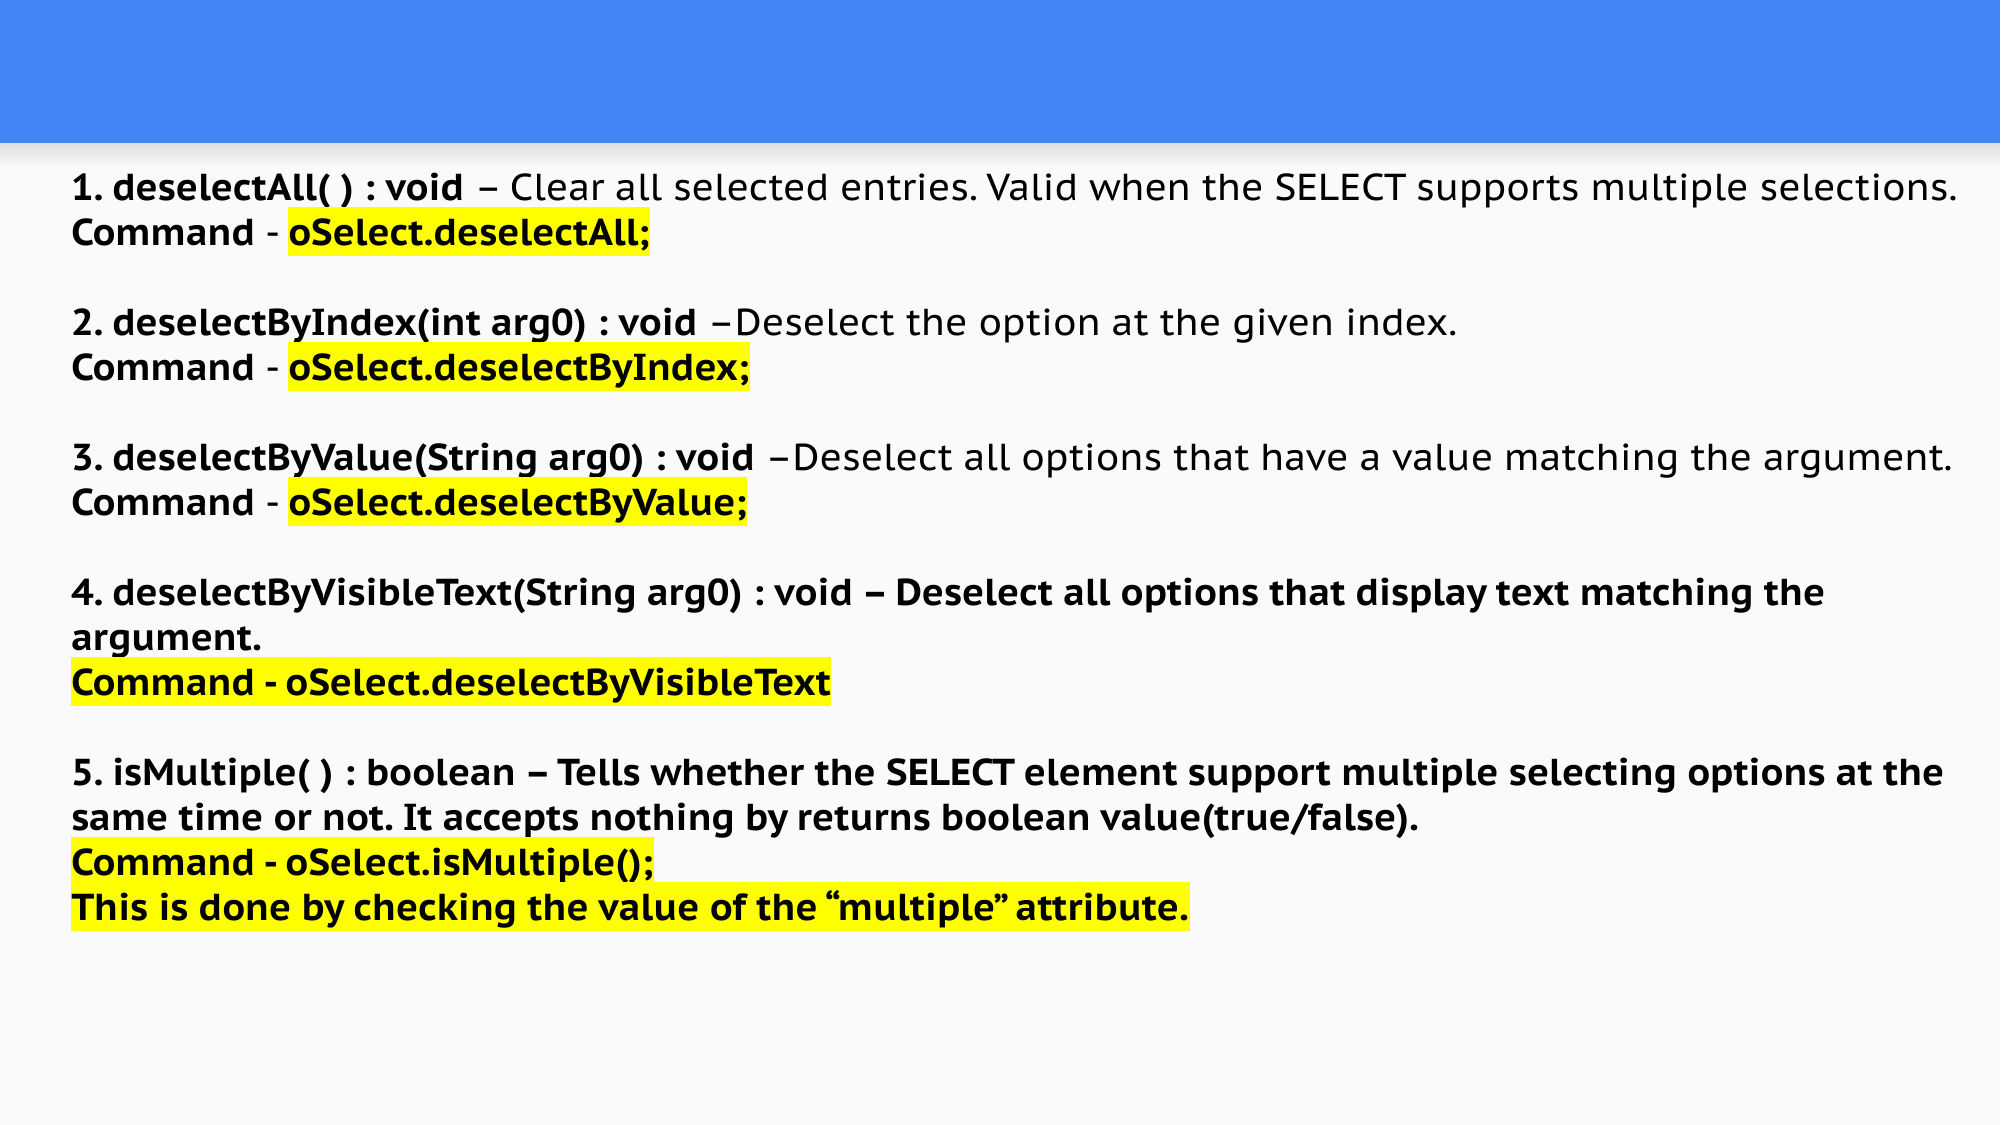

1. deselectAll( ) : void – Clear all selected entries. Valid when the SELECT supports multiple selections.
Command - oSelect.deselectAll;

2. deselectByIndex(int arg0) : void –Deselect the option at the given index.
Command - oSelect.deselectByIndex;

3. deselectByValue(String arg0) : void –Deselect all options that have a value matching the argument.
Command - oSelect.deselectByValue;

4. deselectByVisibleText(String arg0) : void – Deselect all options that display text matching the argument.
Command - oSelect.deselectByVisibleText

5. isMultiple( ) : boolean – Tells whether the SELECT element support multiple selecting options at the same time or not. It accepts nothing by returns boolean value(true/false).
Command - oSelect.isMultiple();
This is done by checking the value of the “multiple” attribute.